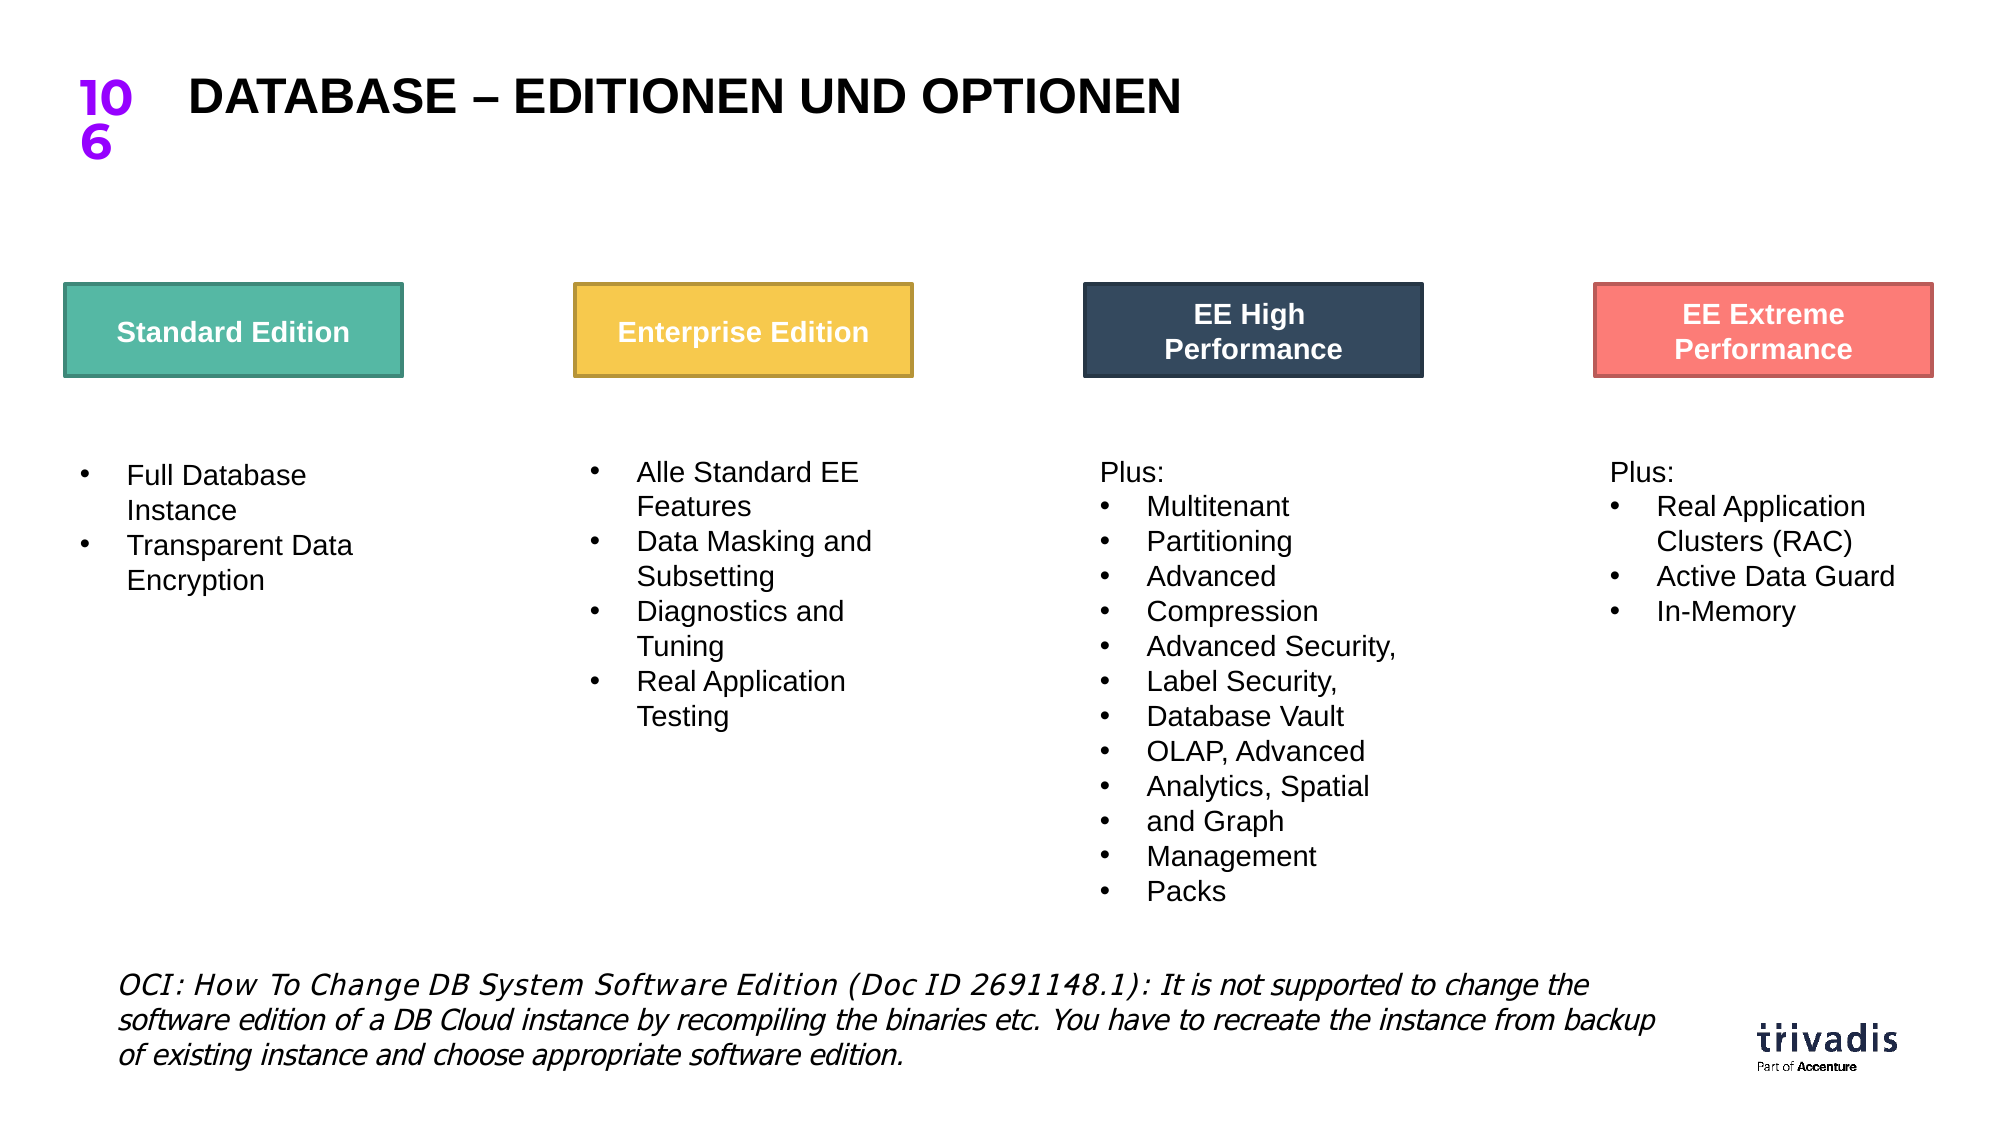

# Database – editionen und optiOnen
Standard Edition
EE Extreme Performance
Enterprise Edition
EE High
Performance
Plus:
Real Application Clusters (RAC)
Active Data Guard
In-Memory
Plus:
Multitenant
Partitioning
Advanced
Compression
Advanced Security,
Label Security,
Database Vault
OLAP, Advanced
Analytics, Spatial
and Graph
Management
Packs
Alle Standard EE Features
Data Masking and Subsetting
Diagnostics and Tuning
Real Application Testing
Full Database Instance
Transparent Data Encryption
OCI: How To Change DB System Software Edition (Doc ID 2691148.1): It is not supported to change the software edition of a DB Cloud instance by recompiling the binaries etc. You have to recreate the instance from backup of existing instance and choose appropriate software edition.